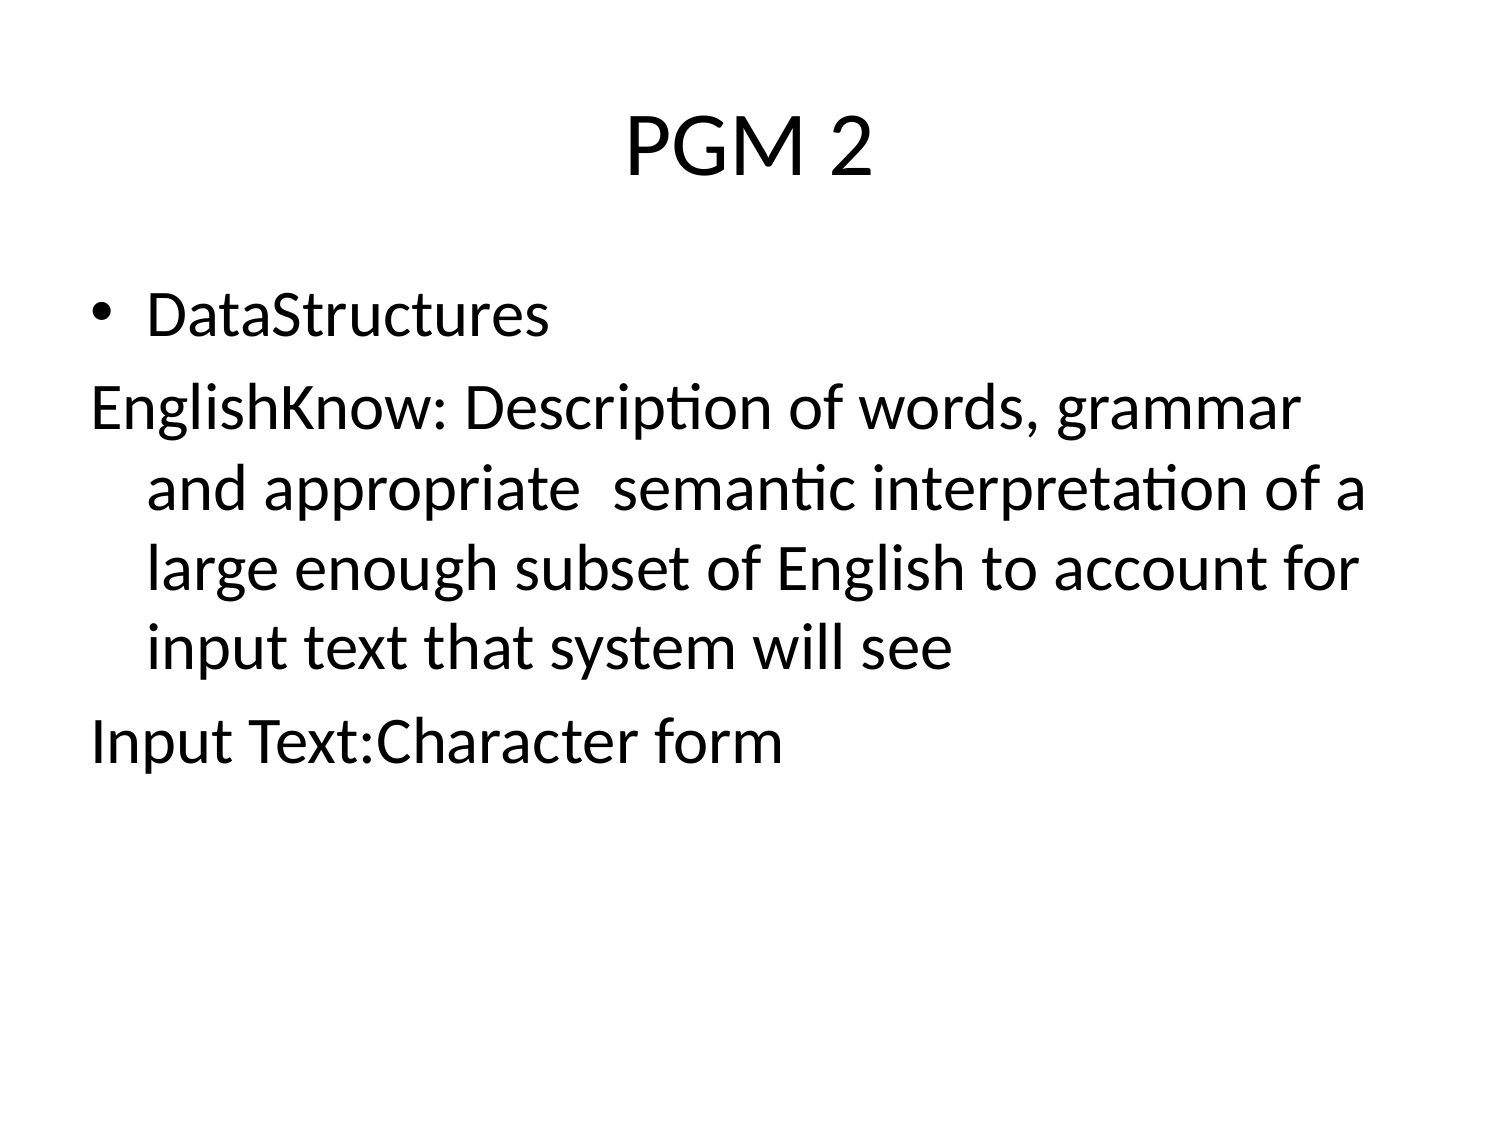

# PGM 2
DataStructures
EnglishKnow: Description of words, grammar and appropriate  semantic interpretation of a large enough subset of English to account for input text that system will see
Input Text:Character form